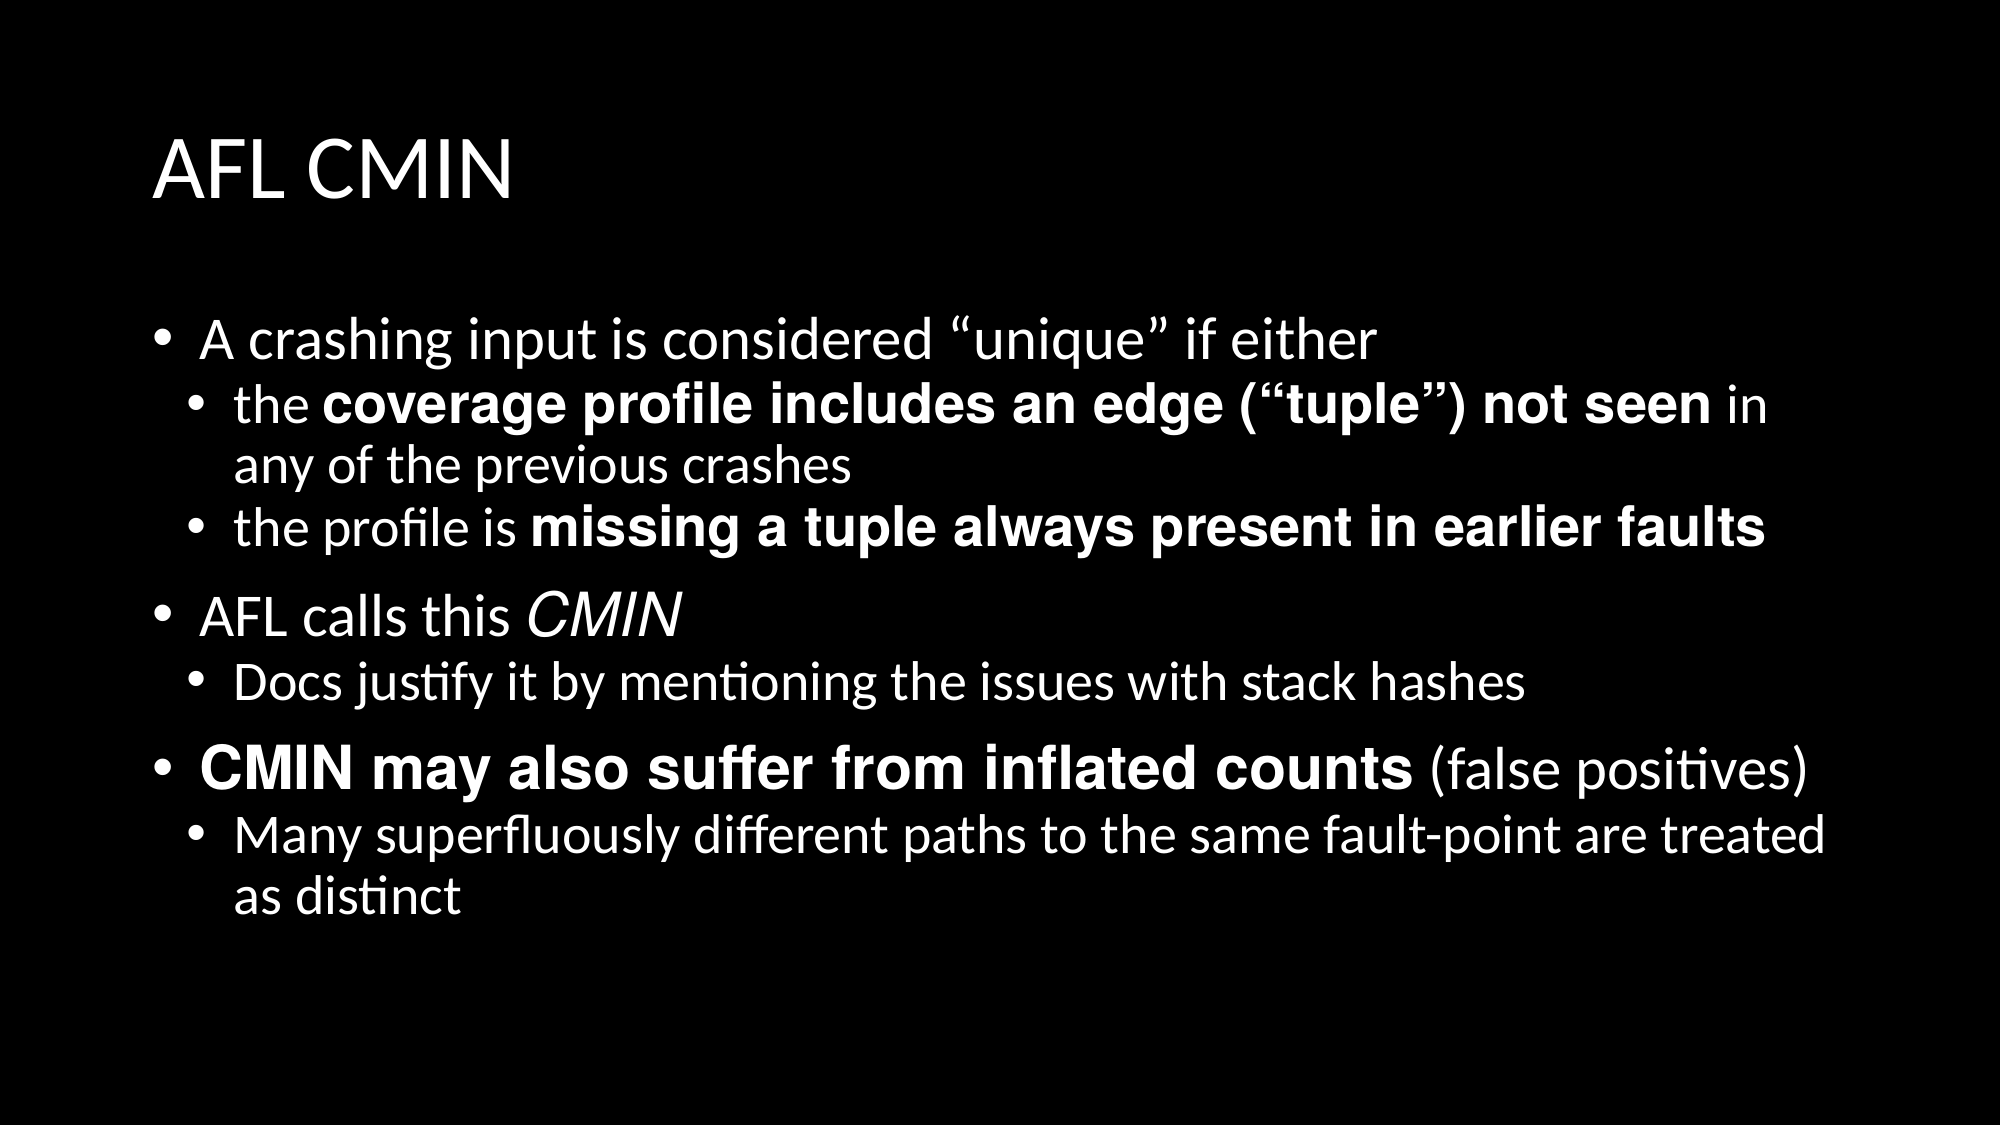

# AFL CMIN
A crashing input is considered “unique” if either
the coverage profile includes an edge (“tuple”) not seen in any of the previous crashes
the profile is missing a tuple always present in earlier faults
AFL calls this CMIN
Docs justify it by mentioning the issues with stack hashes
CMIN may also suffer from inflated counts (false positives)
Many superfluously different paths to the same fault-point are treated as distinct